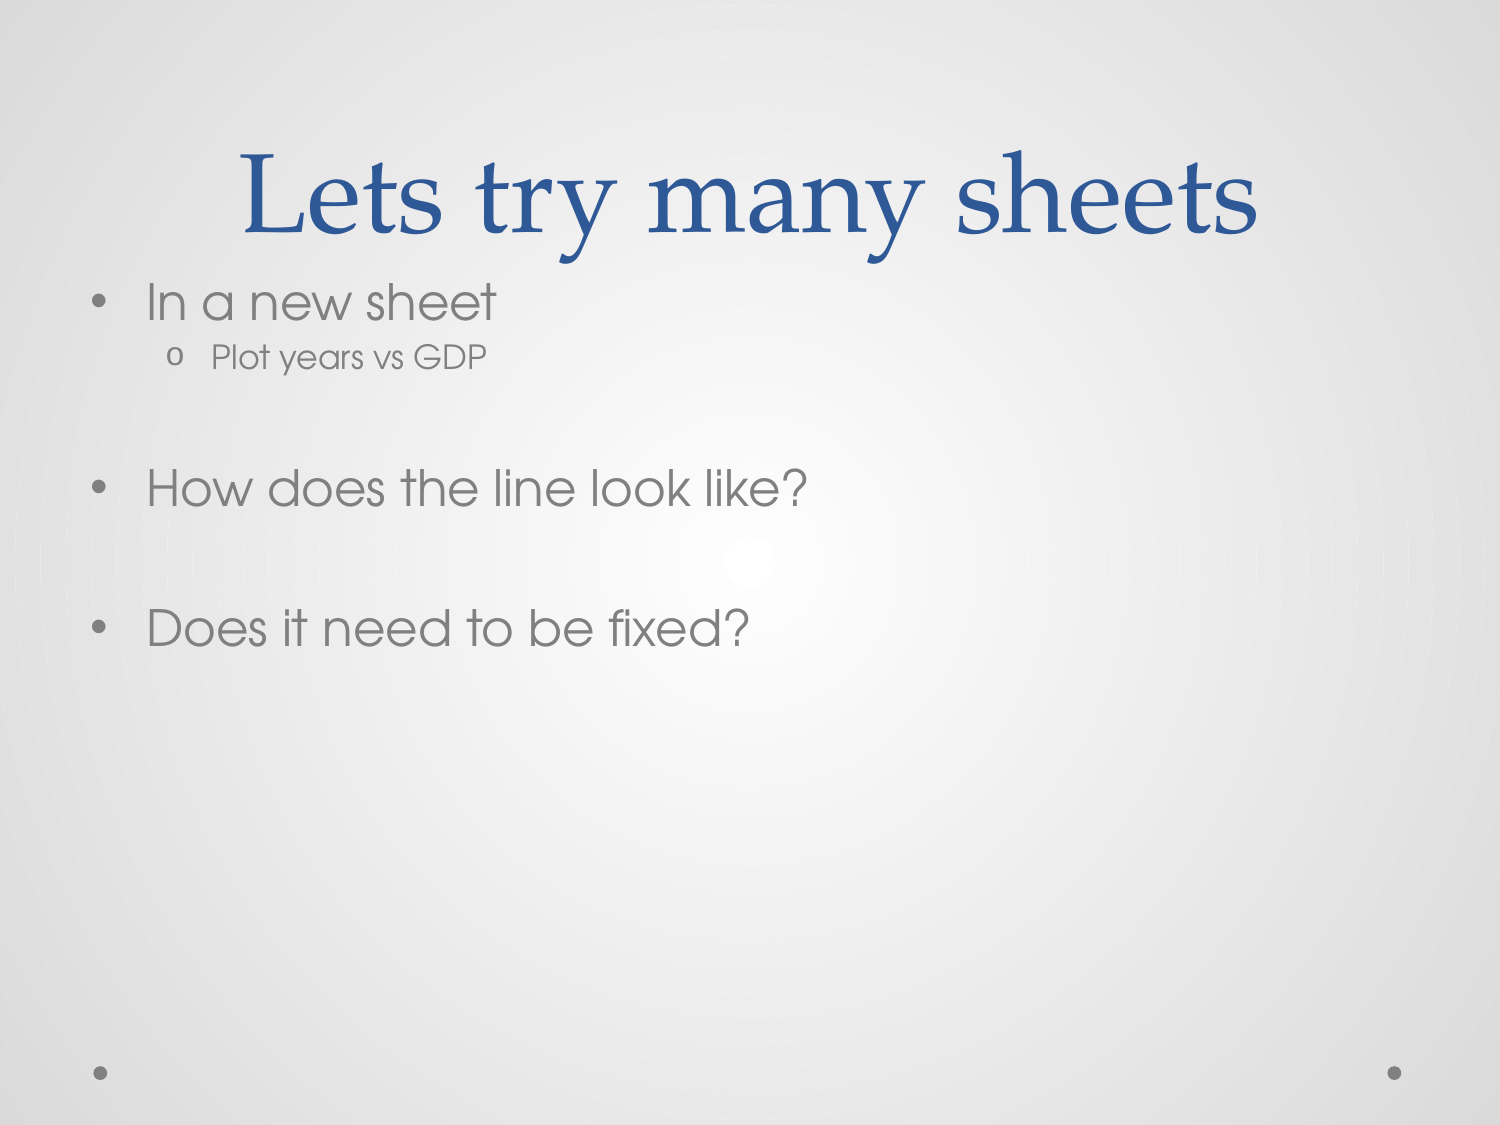

# Lets try many sheets
In a new sheet
Plot years vs GDP

How does the line look like?

Does it need to be fixed?